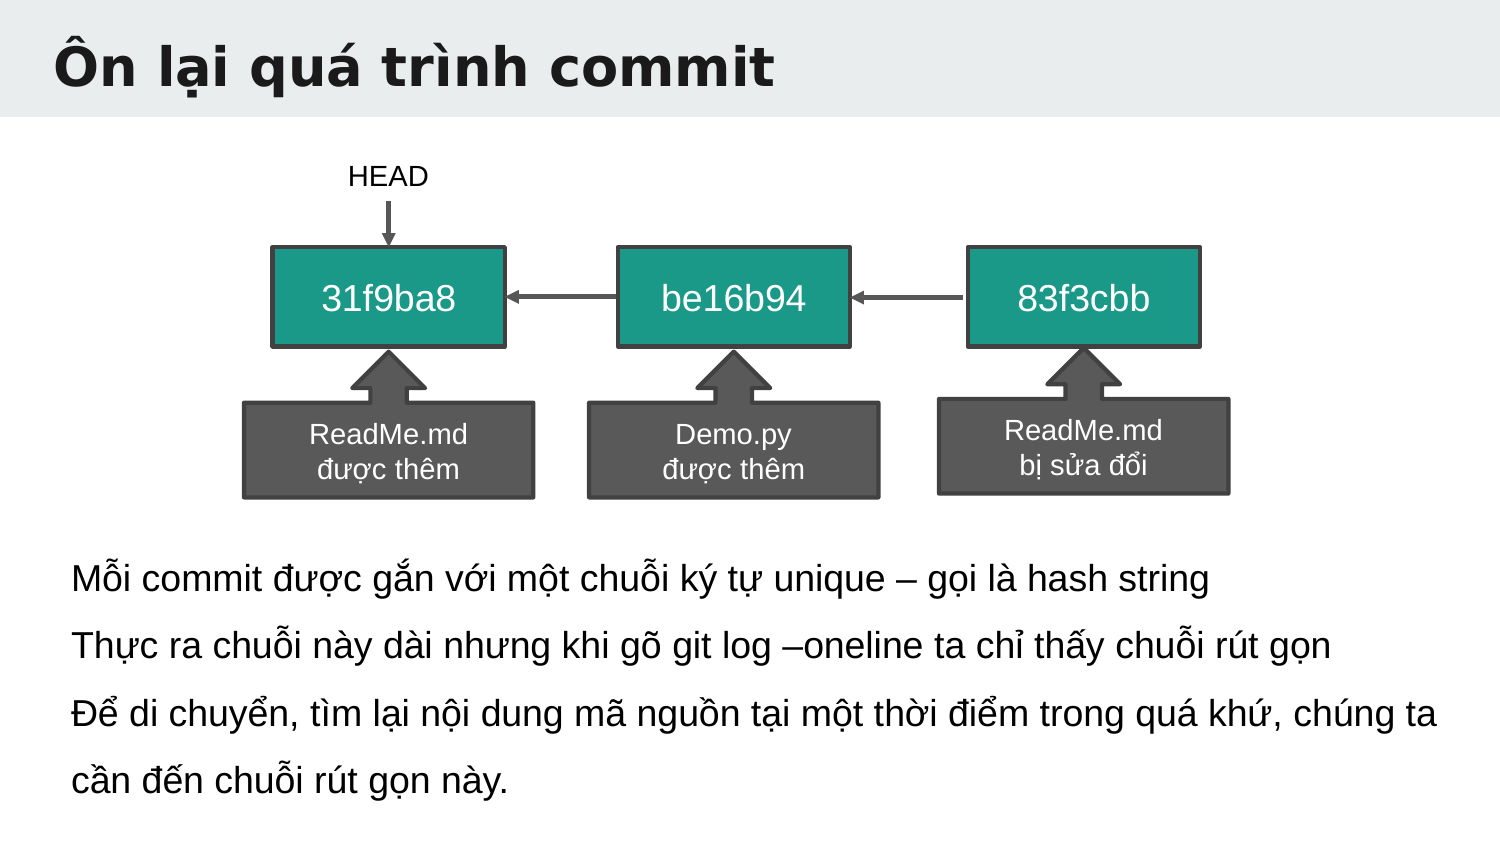

# Ôn lại quá trình commit
HEAD
83f3cbb
31f9ba8
be16b94
ReadMe.md
bị sửa đổi
ReadMe.md
được thêm
Demo.py
được thêm
Mỗi commit được gắn với một chuỗi ký tự unique – gọi là hash string
Thực ra chuỗi này dài nhưng khi gõ git log –oneline ta chỉ thấy chuỗi rút gọn
Để di chuyển, tìm lại nội dung mã nguồn tại một thời điểm trong quá khứ, chúng ta
cần đến chuỗi rút gọn này.